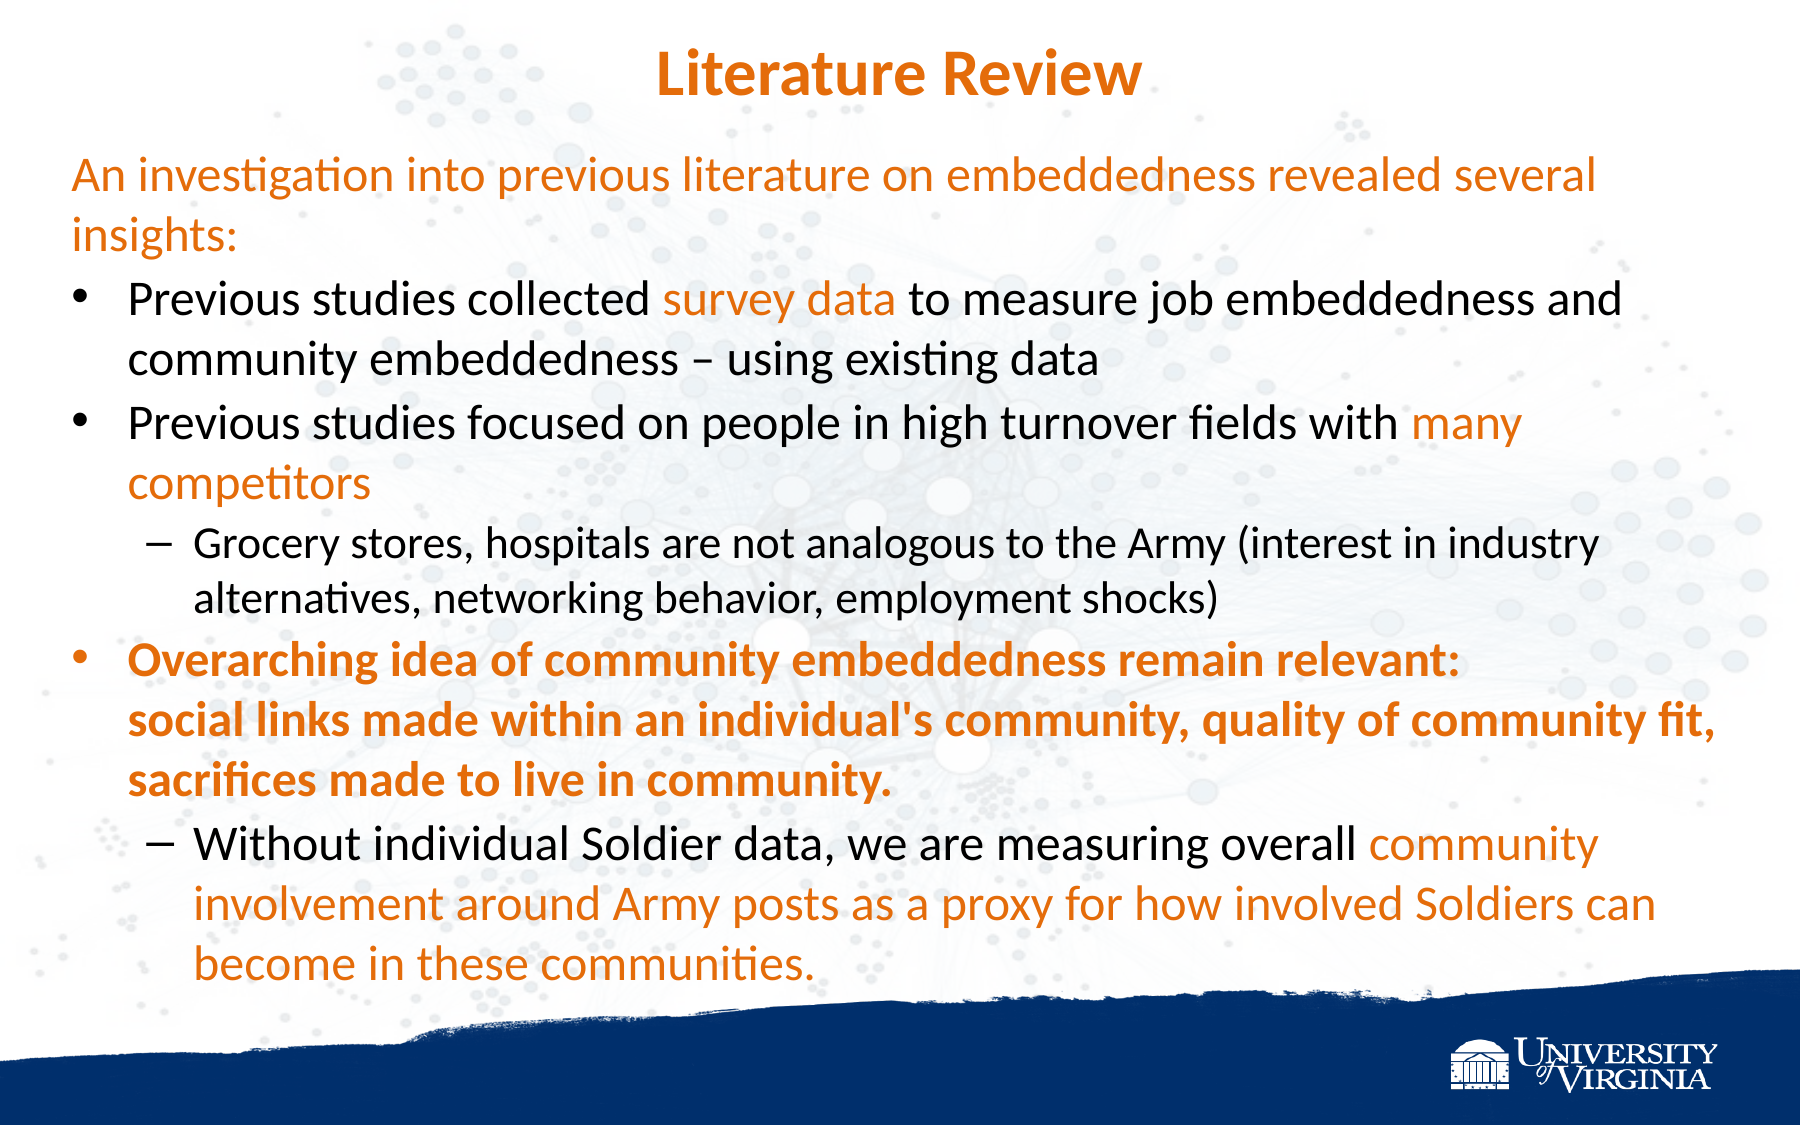

# Literature Review
An investigation into previous literature on embeddedness revealed several insights:
Previous studies collected survey data to measure job embeddedness and community embeddedness – using existing data
Previous studies focused on people in high turnover fields with many competitors
Grocery stores, hospitals are not analogous to the Army (interest in industry alternatives, networking behavior, employment shocks)
Overarching idea of community embeddedness remain relevant: social links made within an individual's community, quality of community fit, sacrifices made to live in community.
Without individual Soldier data, we are measuring overall community involvement around Army posts as a proxy for how involved Soldiers can become in these communities.
74